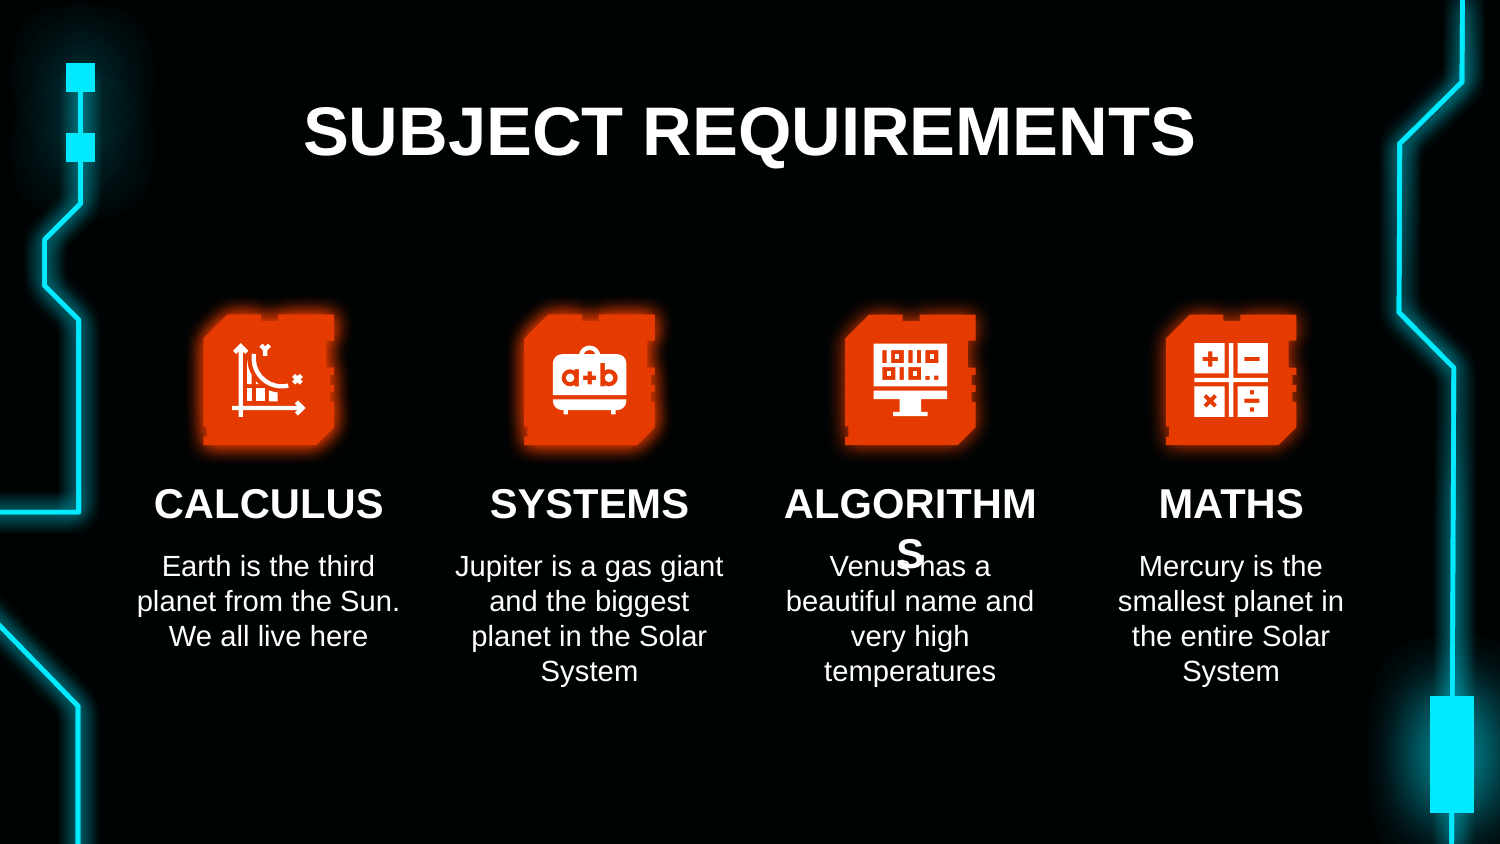

# SUBJECT REQUIREMENTS

CALCULUS
SYSTEMS
ALGORITHMS
MATHS
Earth is the third planet from the Sun. We all live here
Jupiter is a gas giant and the biggest planet in the Solar System
Venus has a beautiful name and very high temperatures
Mercury is the smallest planet in the entire Solar System